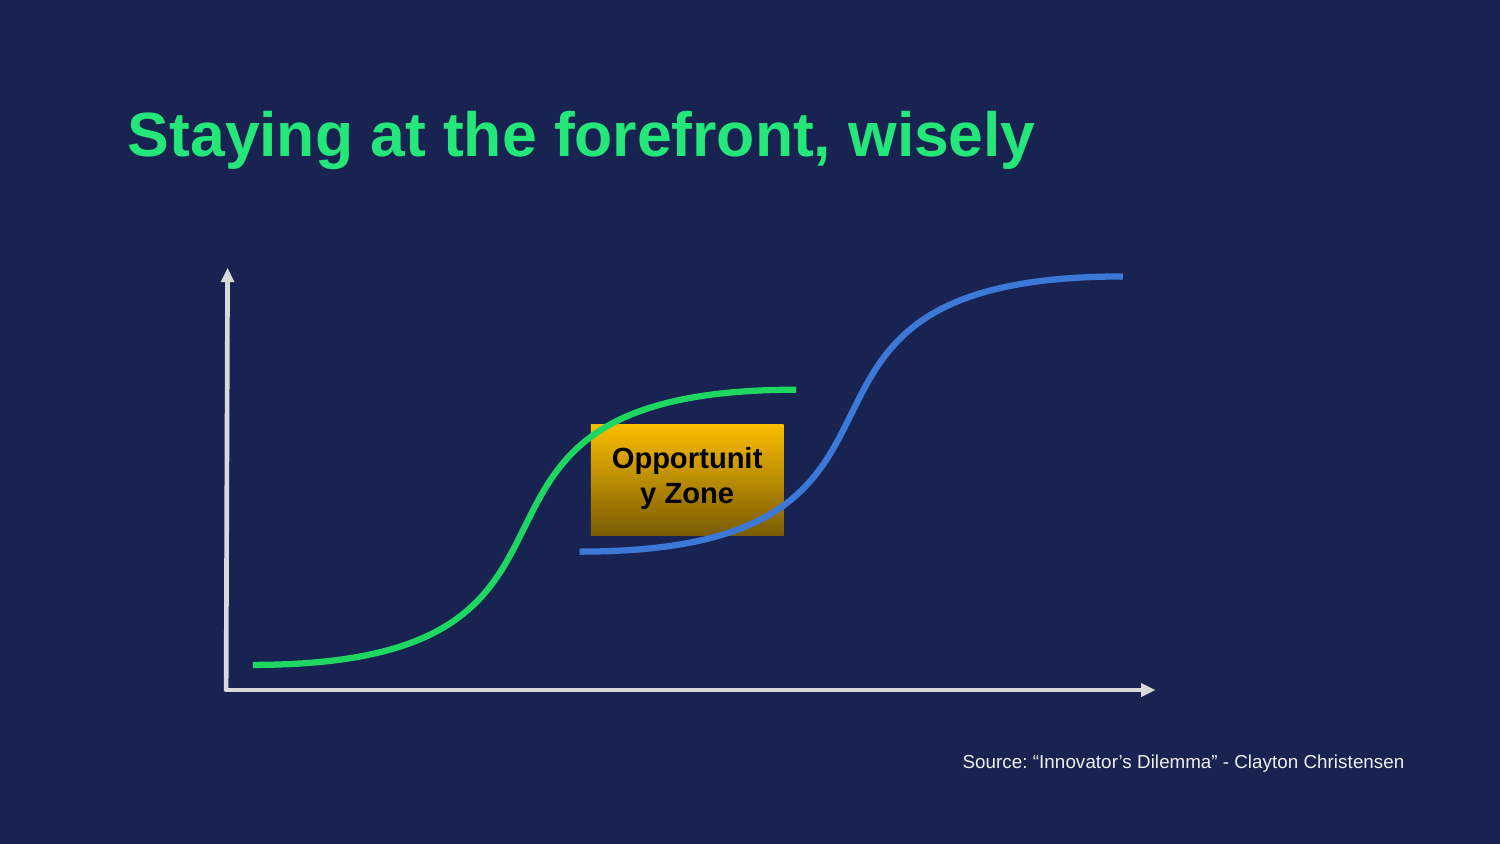

# Staying at the forefront, wisely
Opportunity Zone
Source: “Innovator’s Dilemma” - Clayton Christensen